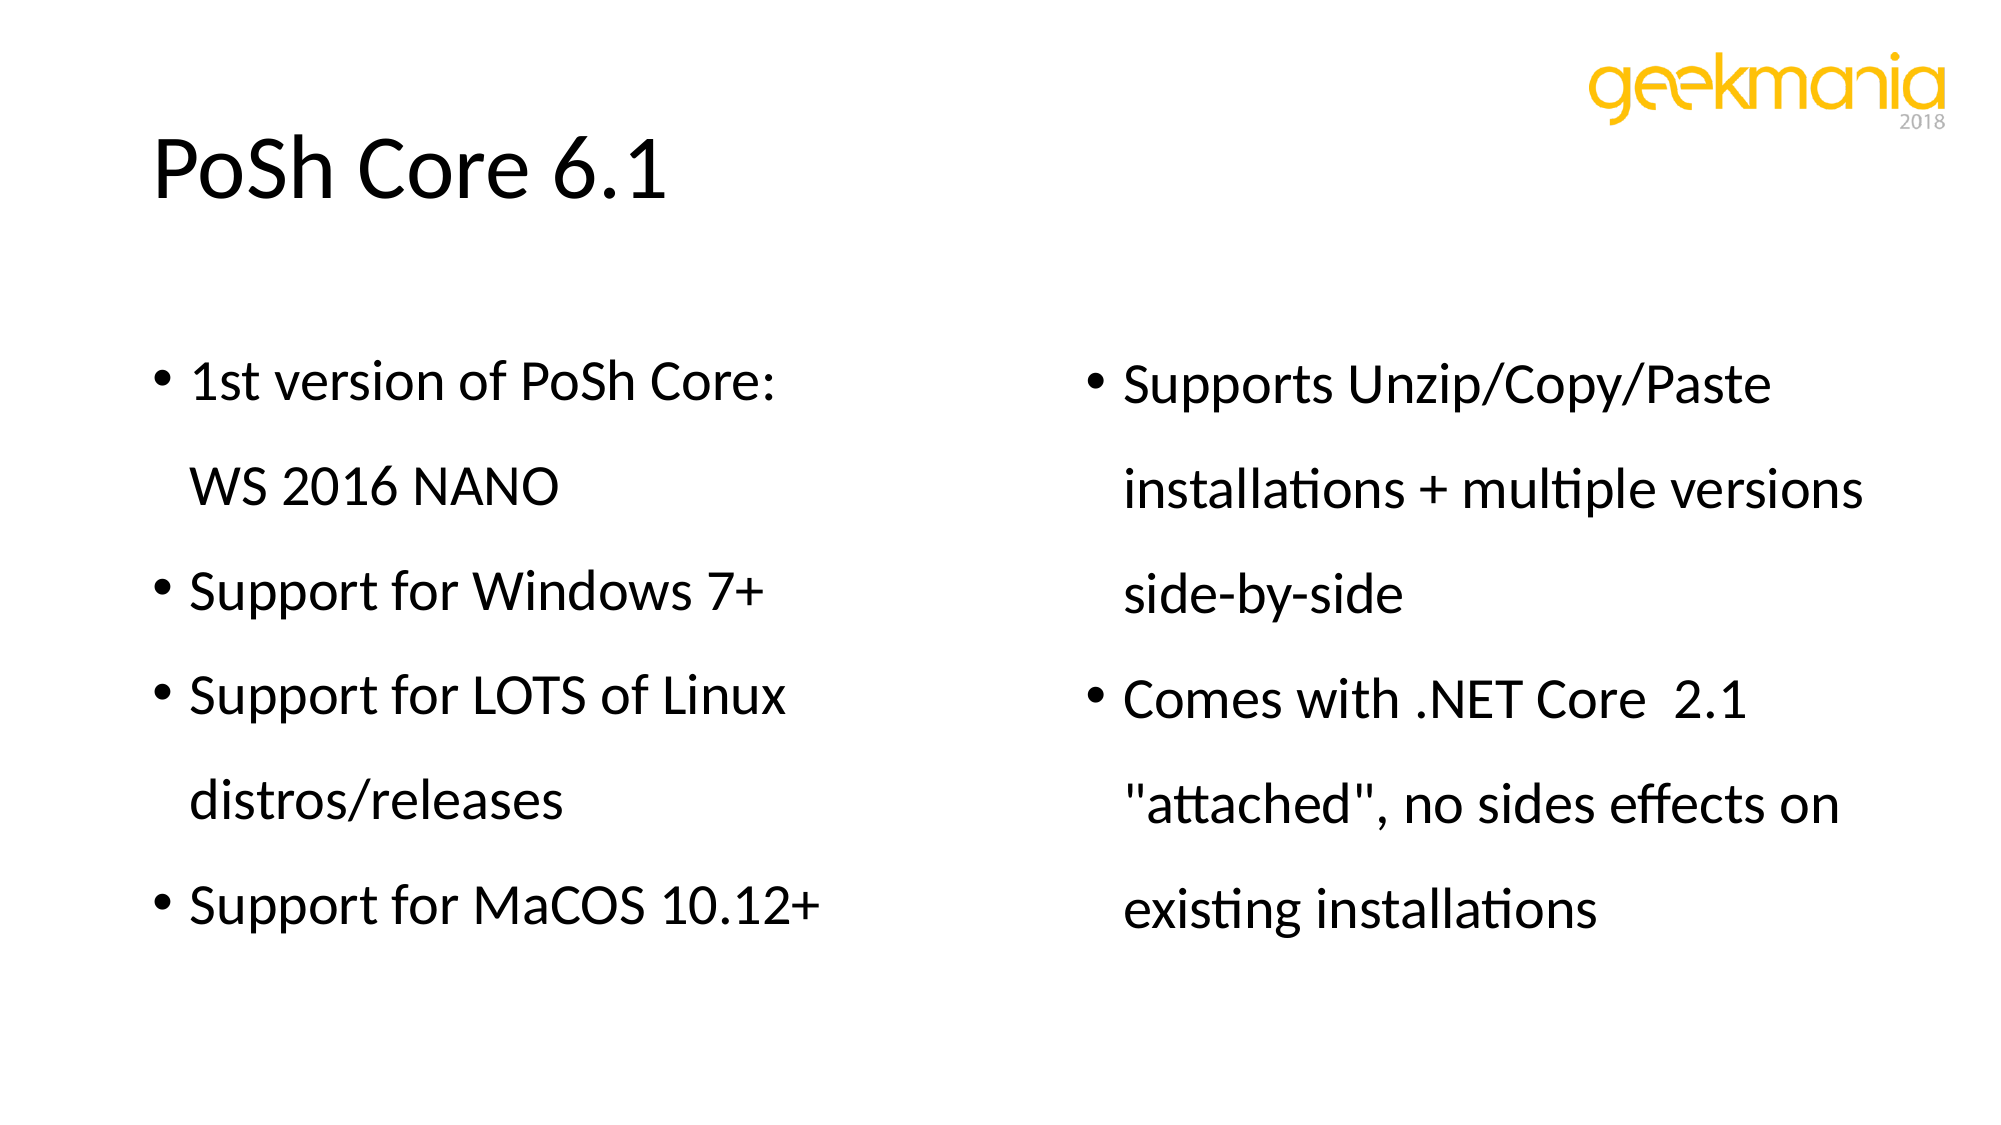

PoSh Core 6.1
1st version of PoSh Core:
WS 2016 NANO
Support for Windows 7+
Support for LOTS of Linux
distros/releases
Support for MaCOS 10.12+
Supports Unzip/Copy/Paste installations + multiple versions side-by-side
Comes with .NET Core  2.1 "attached", no sides effects on existing installations